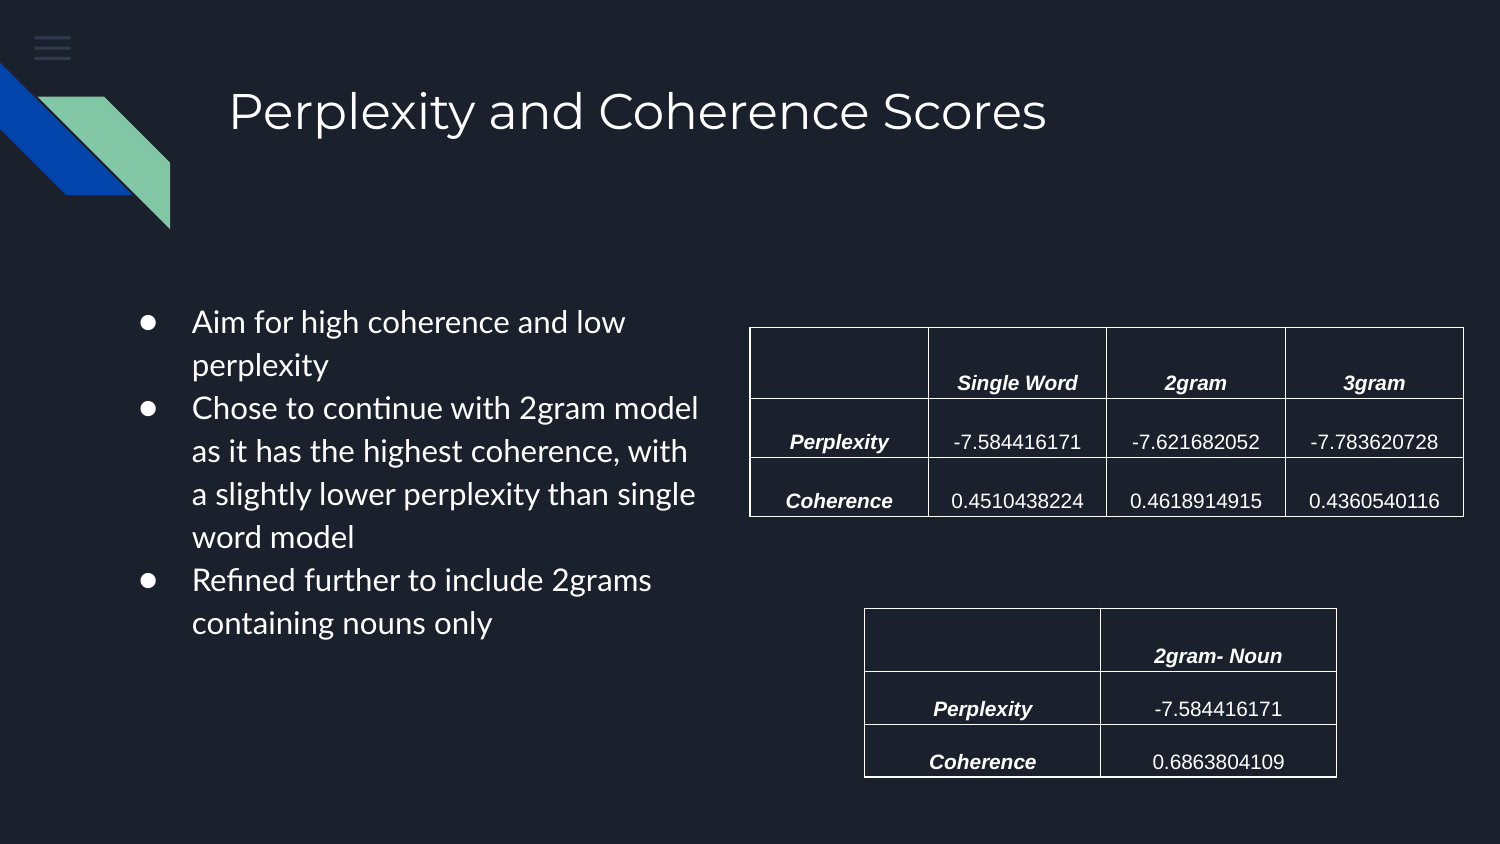

# Perplexity and Coherence Scores
Aim for high coherence and low perplexity
Chose to continue with 2gram model as it has the highest coherence, with a slightly lower perplexity than single word model
Refined further to include 2grams containing nouns only

|  | Single Word | 2gram | 3gram |
| --- | --- | --- | --- |
| Perplexity | -7.584416171 | -7.621682052 | -7.783620728 |
| Coherence | 0.4510438224 | 0.4618914915 | 0.4360540116 |
|  | 2gram- Noun |
| --- | --- |
| Perplexity | -7.584416171 |
| Coherence | 0.6863804109 |